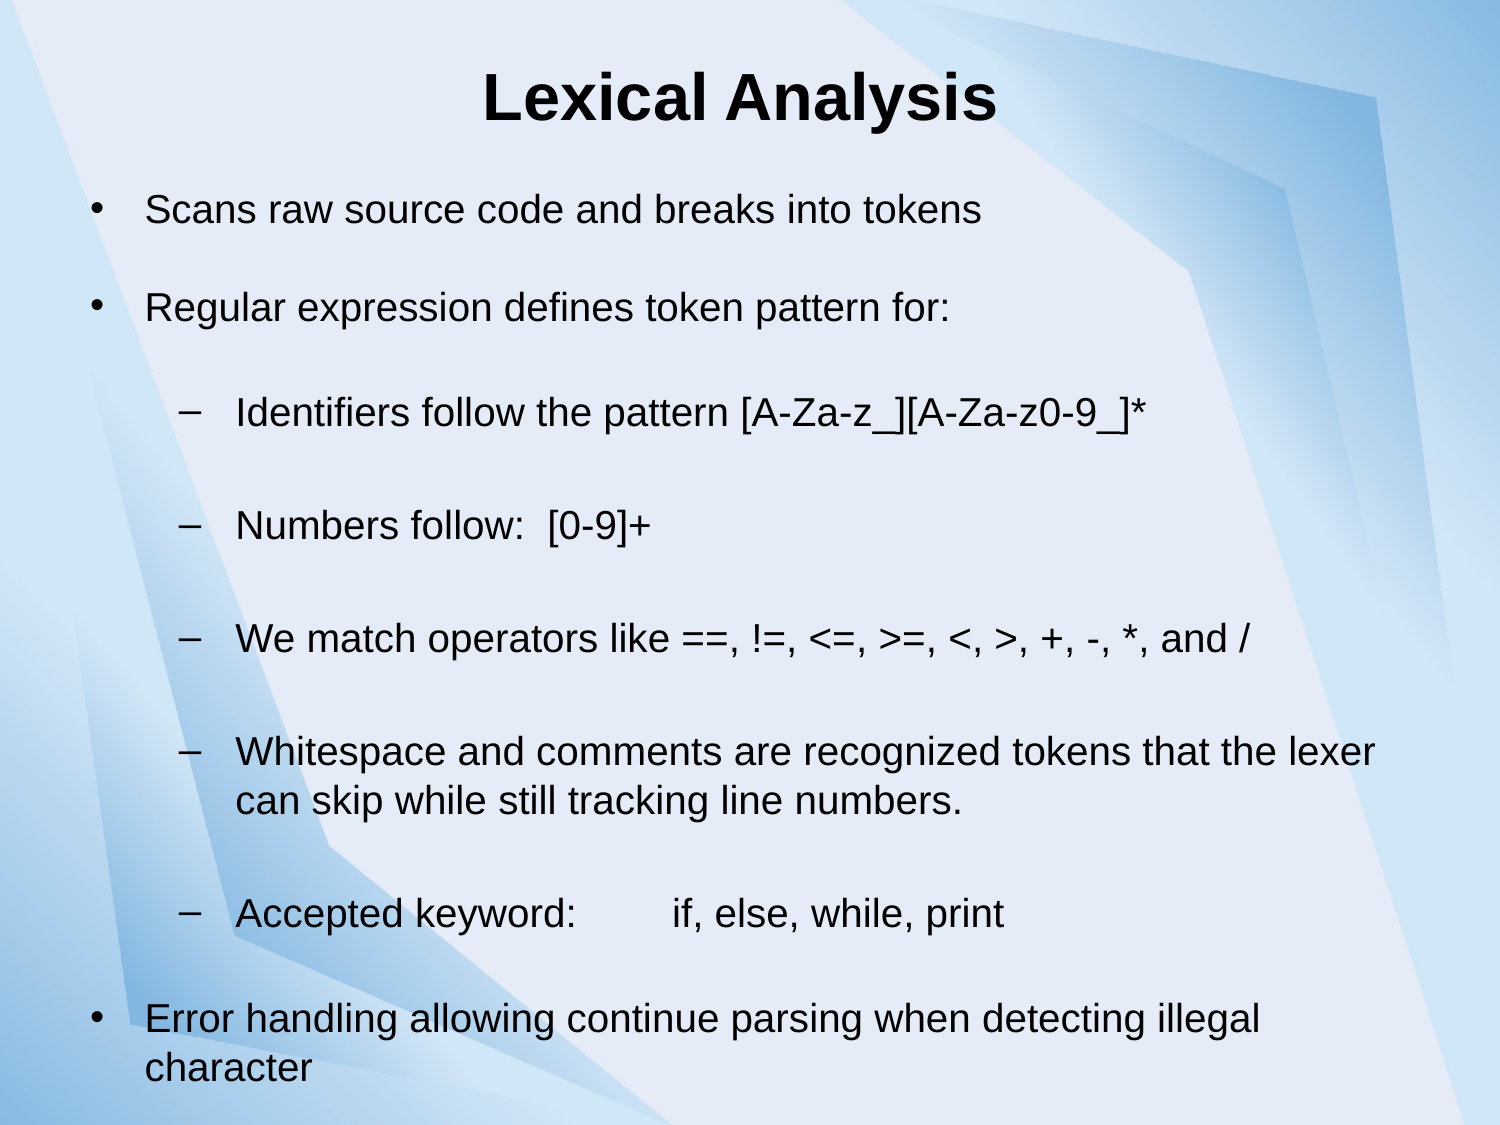

# Lexical Analysis
Scans raw source code and breaks into tokens

Regular expression defines token pattern for:

Identifiers follow the pattern [A-Za-z_][A-Za-z0-9_]*

Numbers follow:  [0-9]+

We match operators like ==, !=, <=, >=, <, >, +, -, *, and /

Whitespace and comments are recognized tokens that the lexer can skip while still tracking line numbers.

Accepted keyword:		if, else, while, print

Error handling allowing continue parsing when detecting illegal character